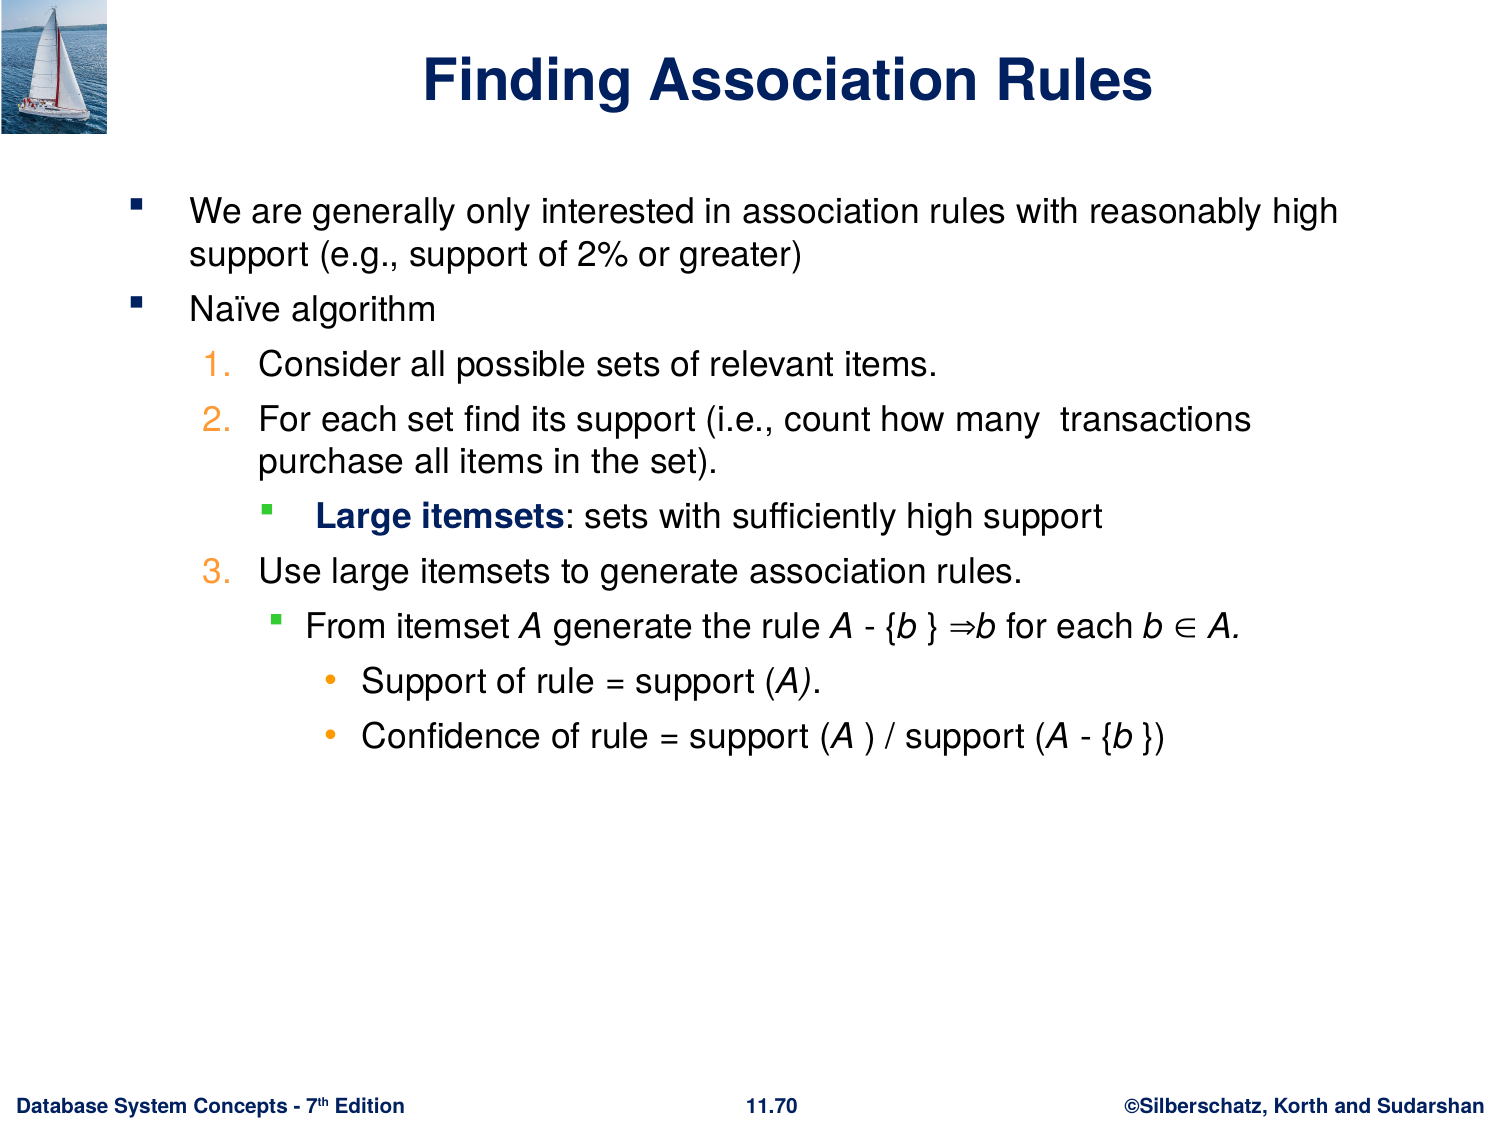

# Finding Association Rules
We are generally only interested in association rules with reasonably high support (e.g., support of 2% or greater)
Naïve algorithm
Consider all possible sets of relevant items.
For each set find its support (i.e., count how many  transactions purchase all items in the set).
Large itemsets: sets with sufficiently high support
Use large itemsets to generate association rules.
From itemset A generate the rule A - {b } ⇒b for each b ∈ A.
Support of rule = support (A).
Confidence of rule = support (A ) / support (A - {b })